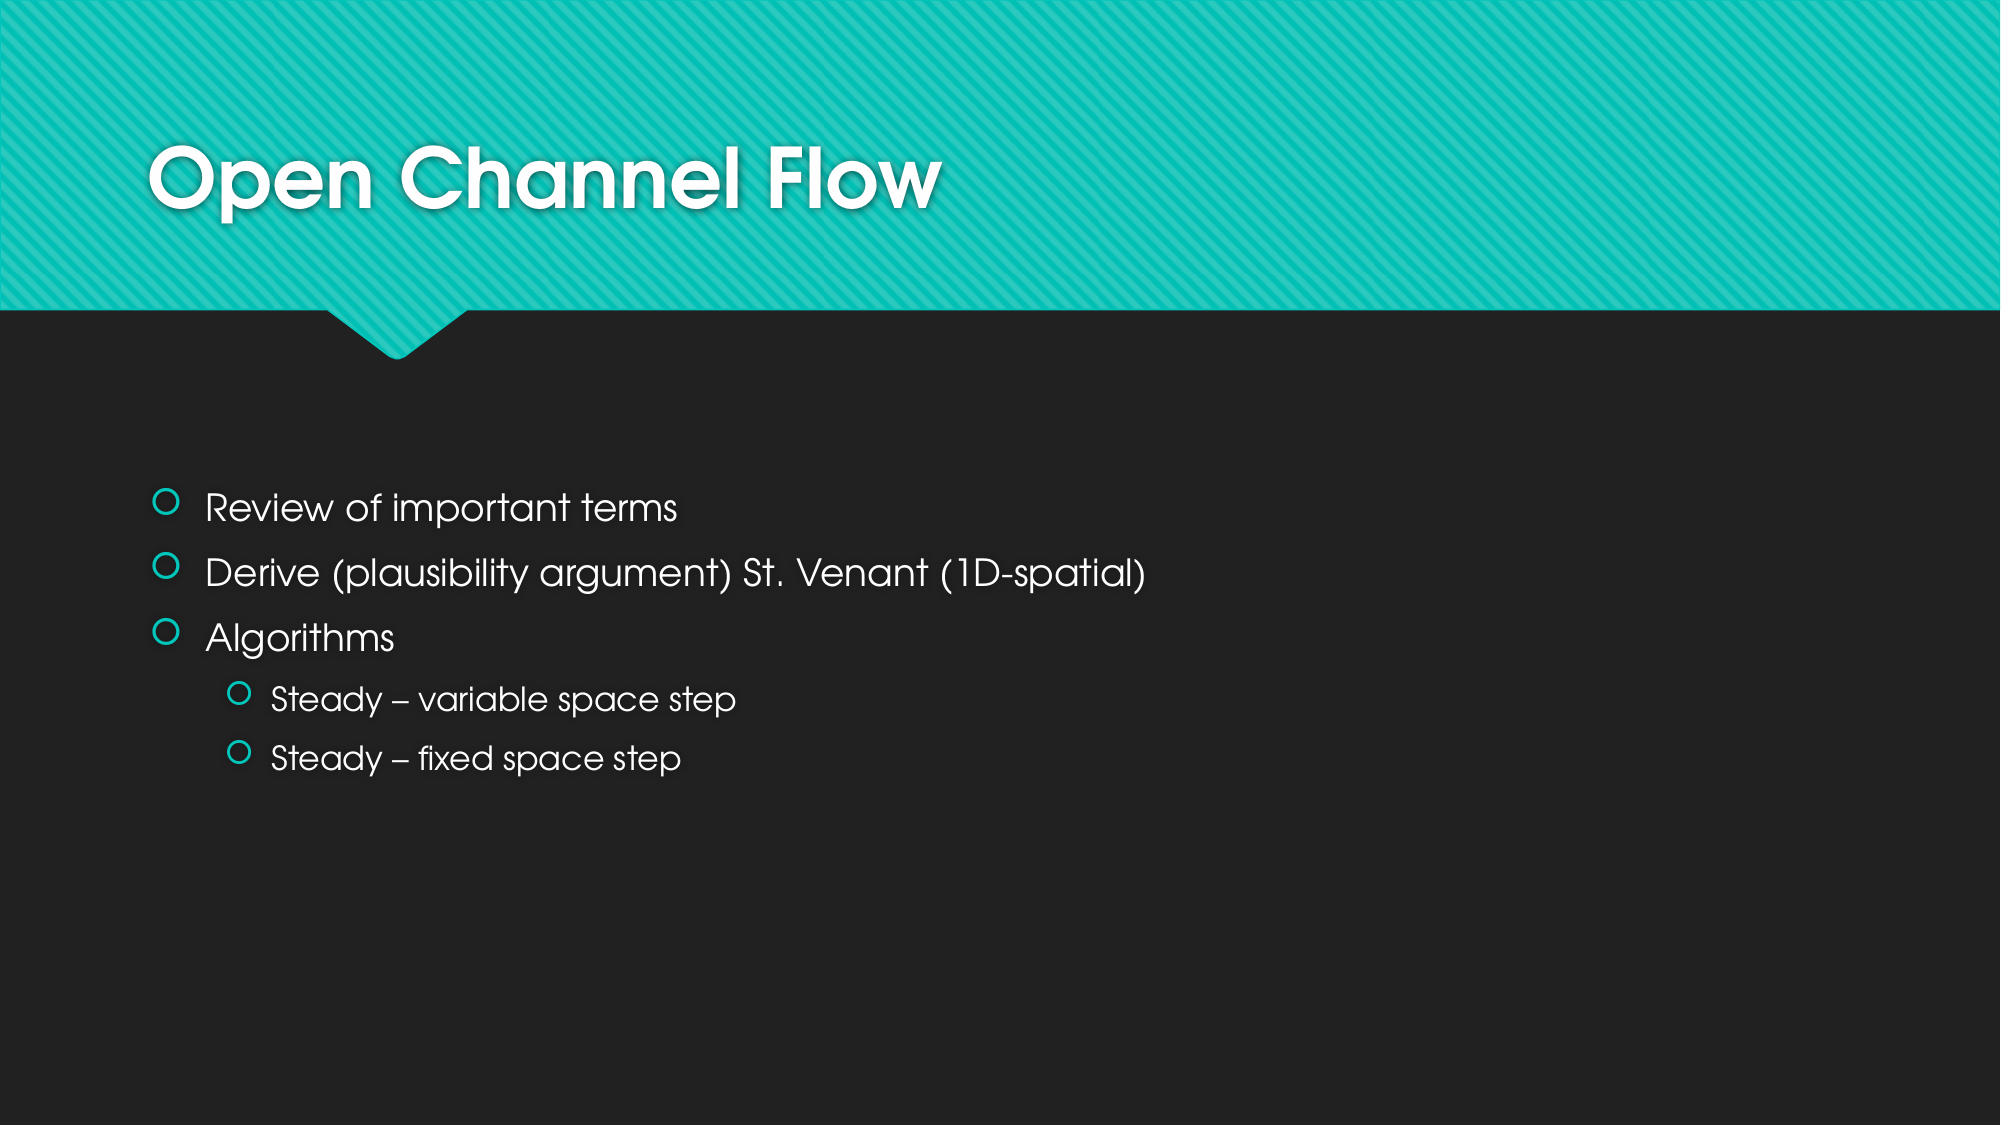

# Open Channel Flow
Review of important terms
Derive (plausibility argument) St. Venant (1D-spatial)
Algorithms
Steady – variable space step
Steady – fixed space step